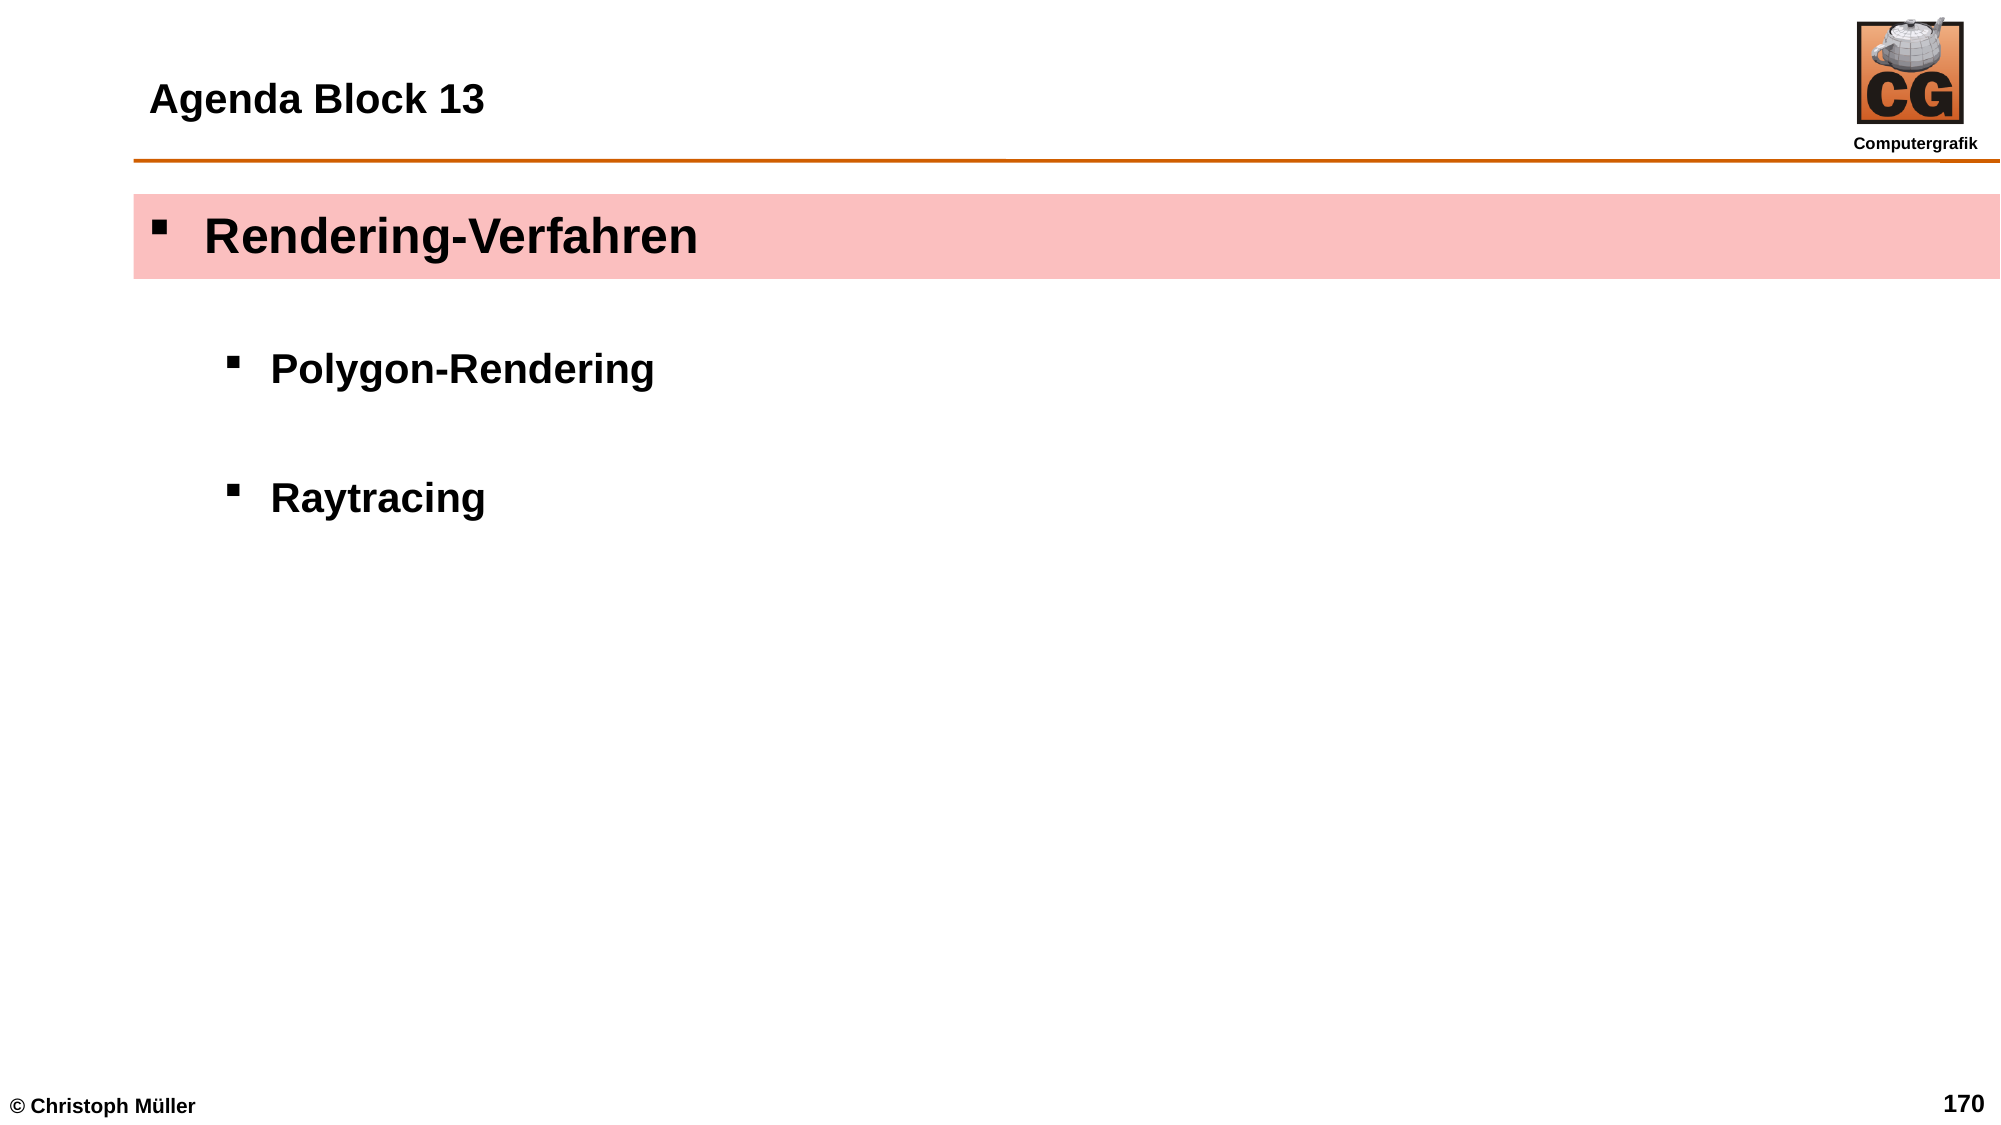

# Agenda Block 13

Rendering-Verfahren

Polygon-Rendering

Raytracing